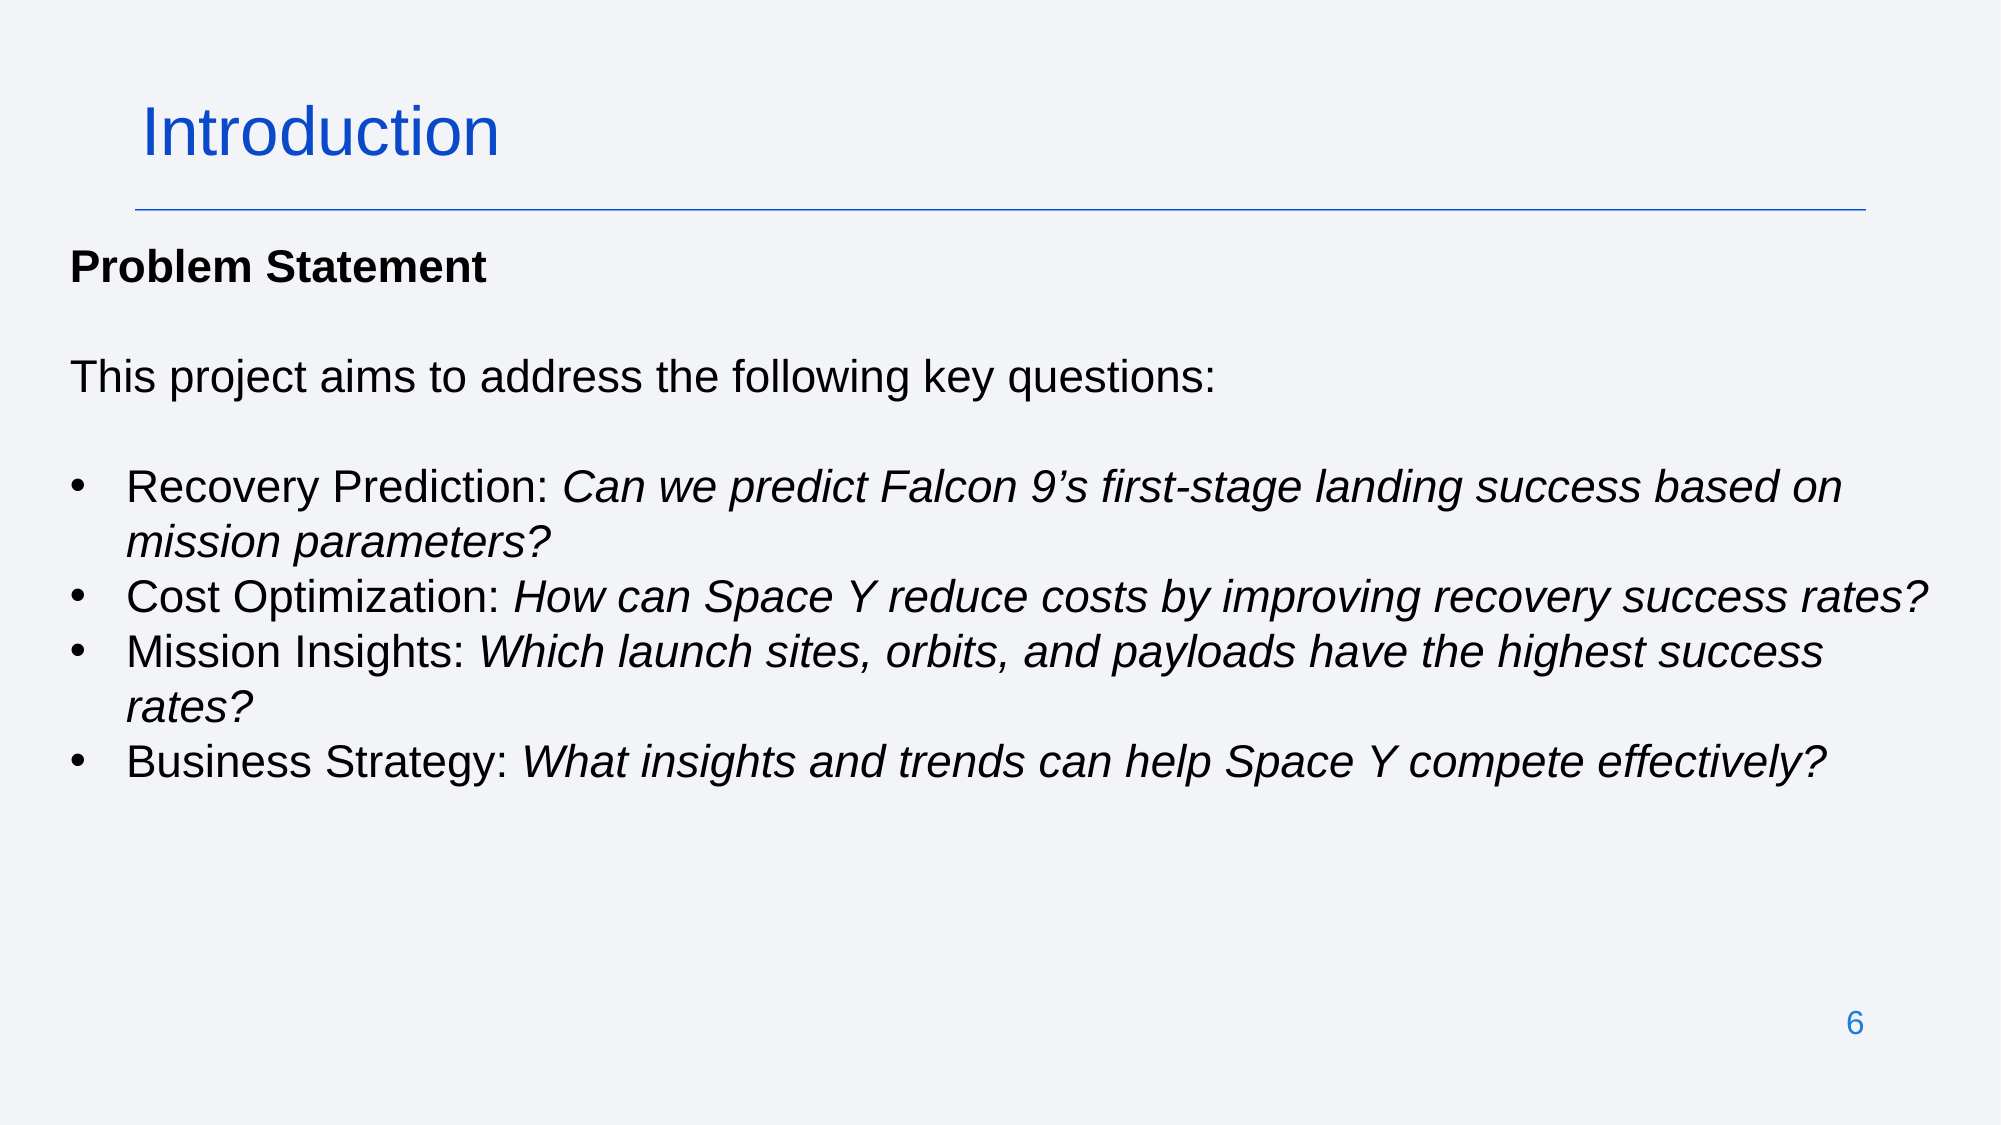

Introduction
Problem Statement

This project aims to address the following key questions:

Recovery Prediction: Can we predict Falcon 9’s first-stage landing success based on mission parameters?
Cost Optimization: How can Space Y reduce costs by improving recovery success rates?
Mission Insights: Which launch sites, orbits, and payloads have the highest success rates?
Business Strategy: What insights and trends can help Space Y compete effectively?

6